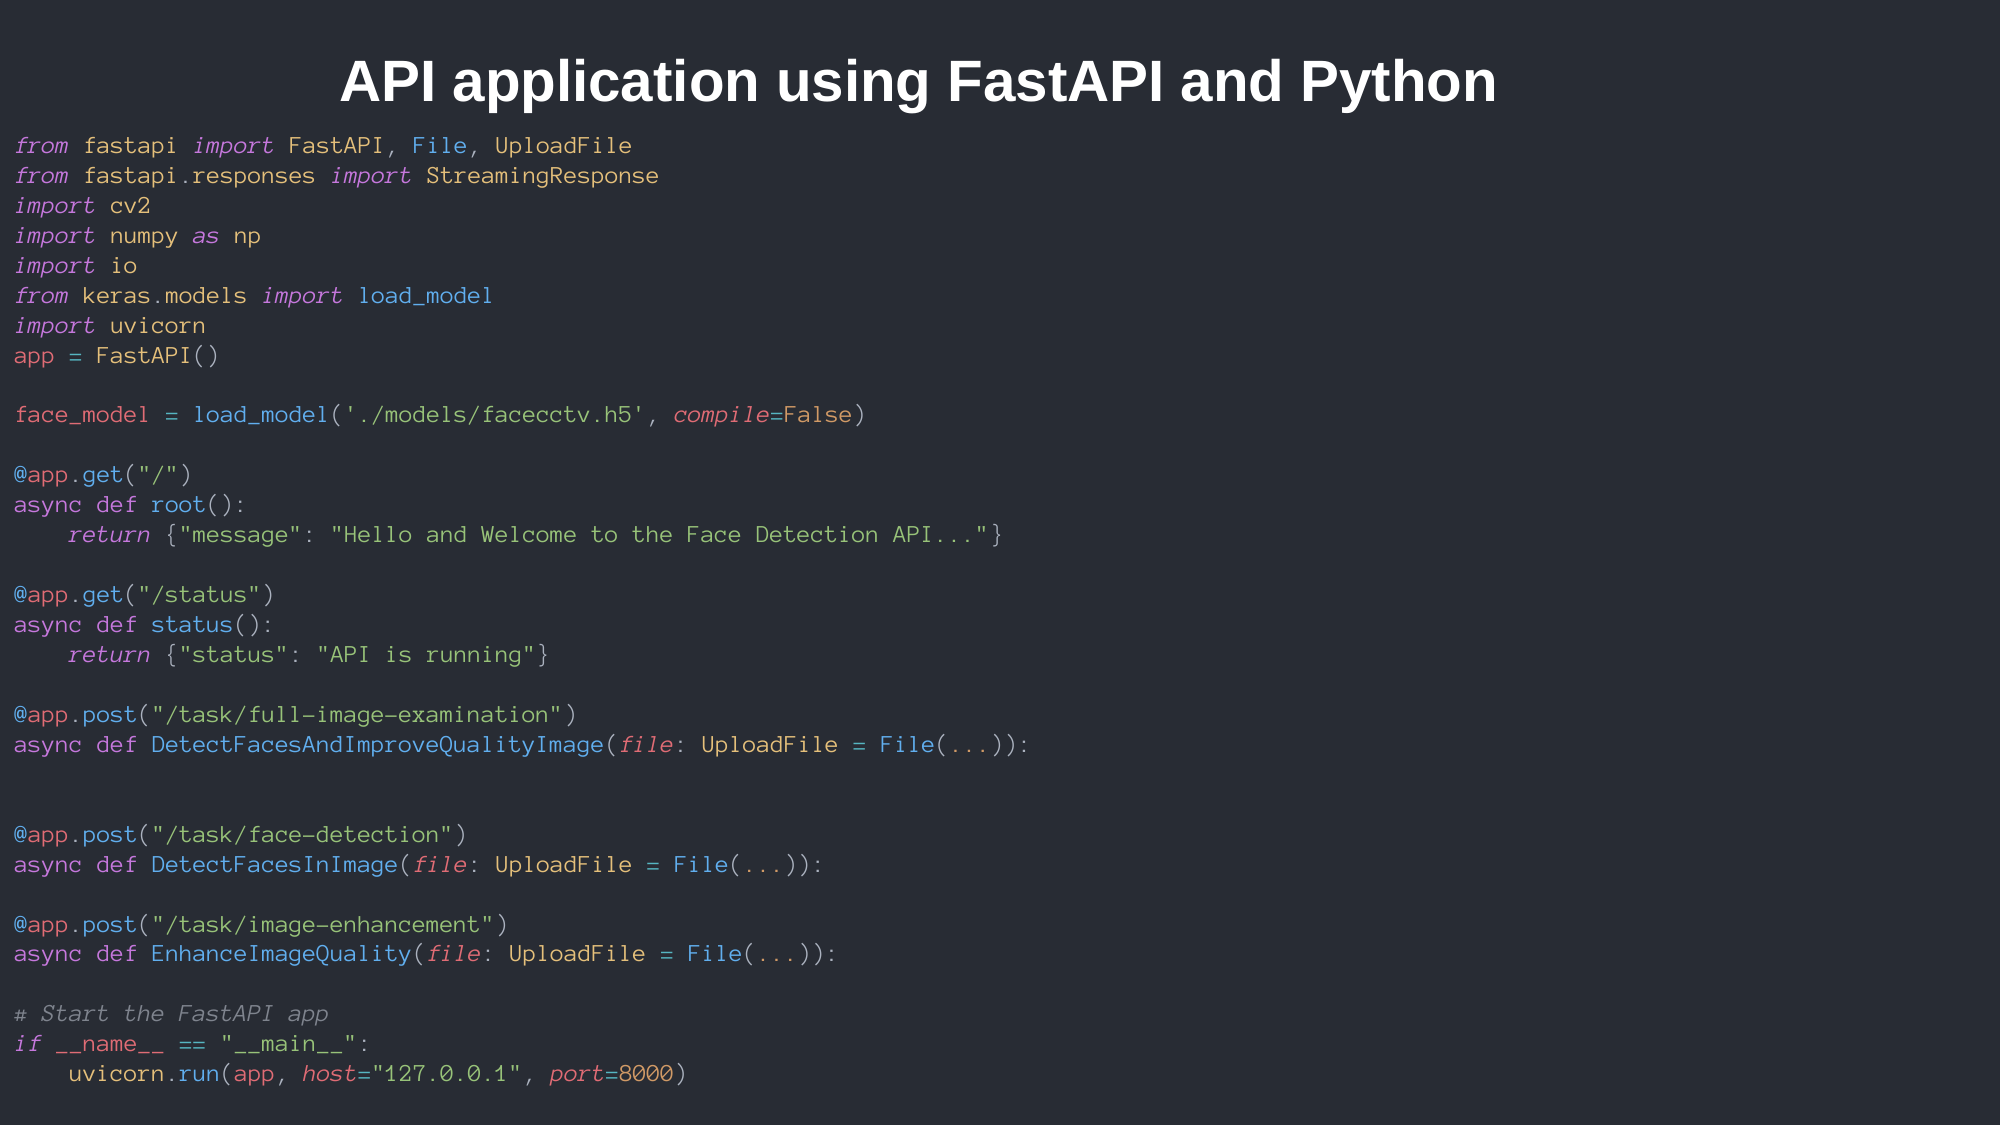

API application using FastAPI and Python
from fastapi import FastAPI, File, UploadFile
from fastapi.responses import StreamingResponse
import cv2
import numpy as np
import io
from keras.models import load_model
import uvicorn
app = FastAPI()
face_model = load_model('./models/facecctv.h5', compile=False)

@app.get("/")
async def root():
    return {"message": "Hello and Welcome to the Face Detection API..."}
@app.get("/status")
async def status():
    return {"status": "API is running"}
@app.post("/task/full-image-examination")
async def DetectFacesAndImproveQualityImage(file: UploadFile = File(...)):
   
@app.post("/task/face-detection")
async def DetectFacesInImage(file: UploadFile = File(...)):
   
@app.post("/task/image-enhancement")
async def EnhanceImageQuality(file: UploadFile = File(...)):
   
# Start the FastAPI app
if __name__ == "__main__":
    uvicorn.run(app, host="127.0.0.1", port=8000)